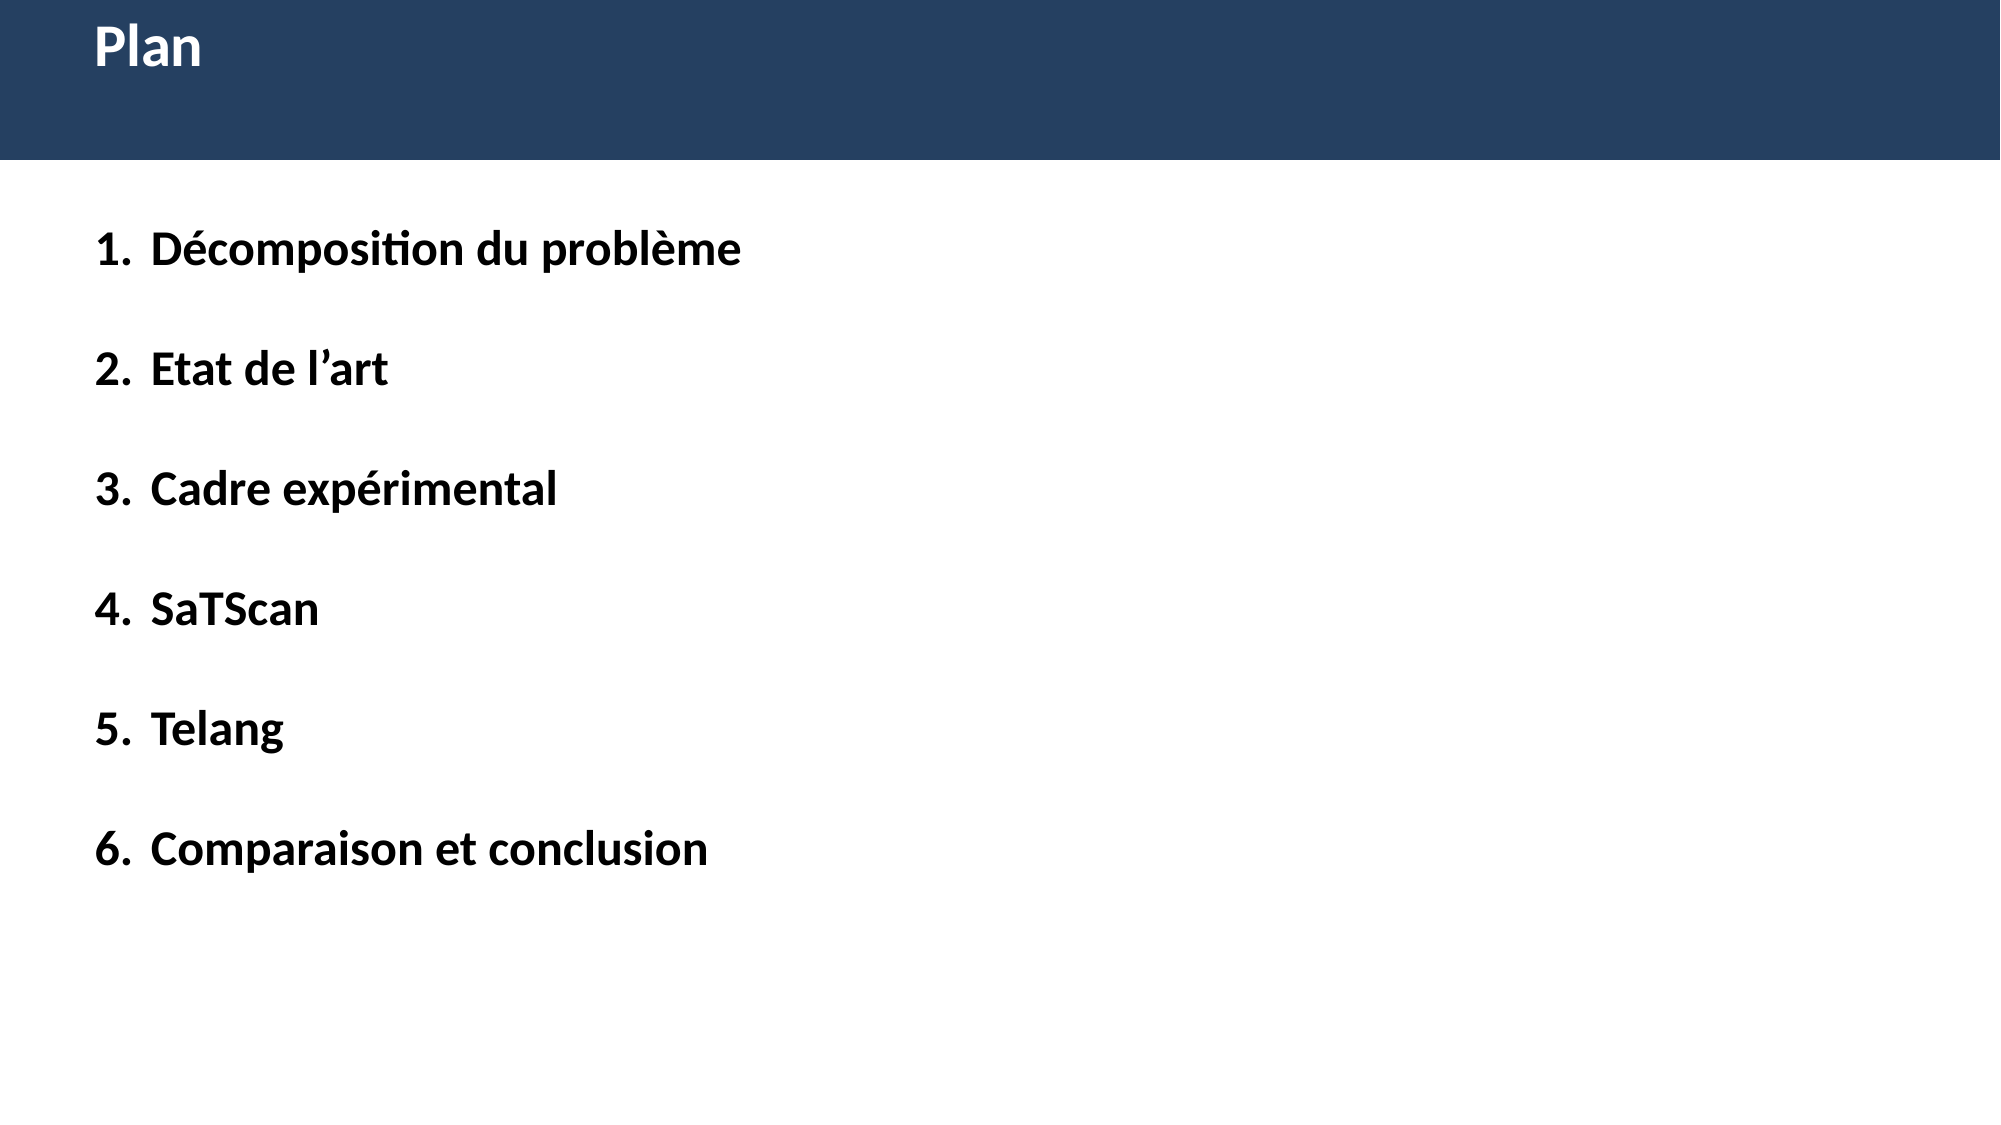

Plan
Décomposition du problème

Etat de l’art

Cadre expérimental

SaTScan

Telang

Comparaison et conclusion